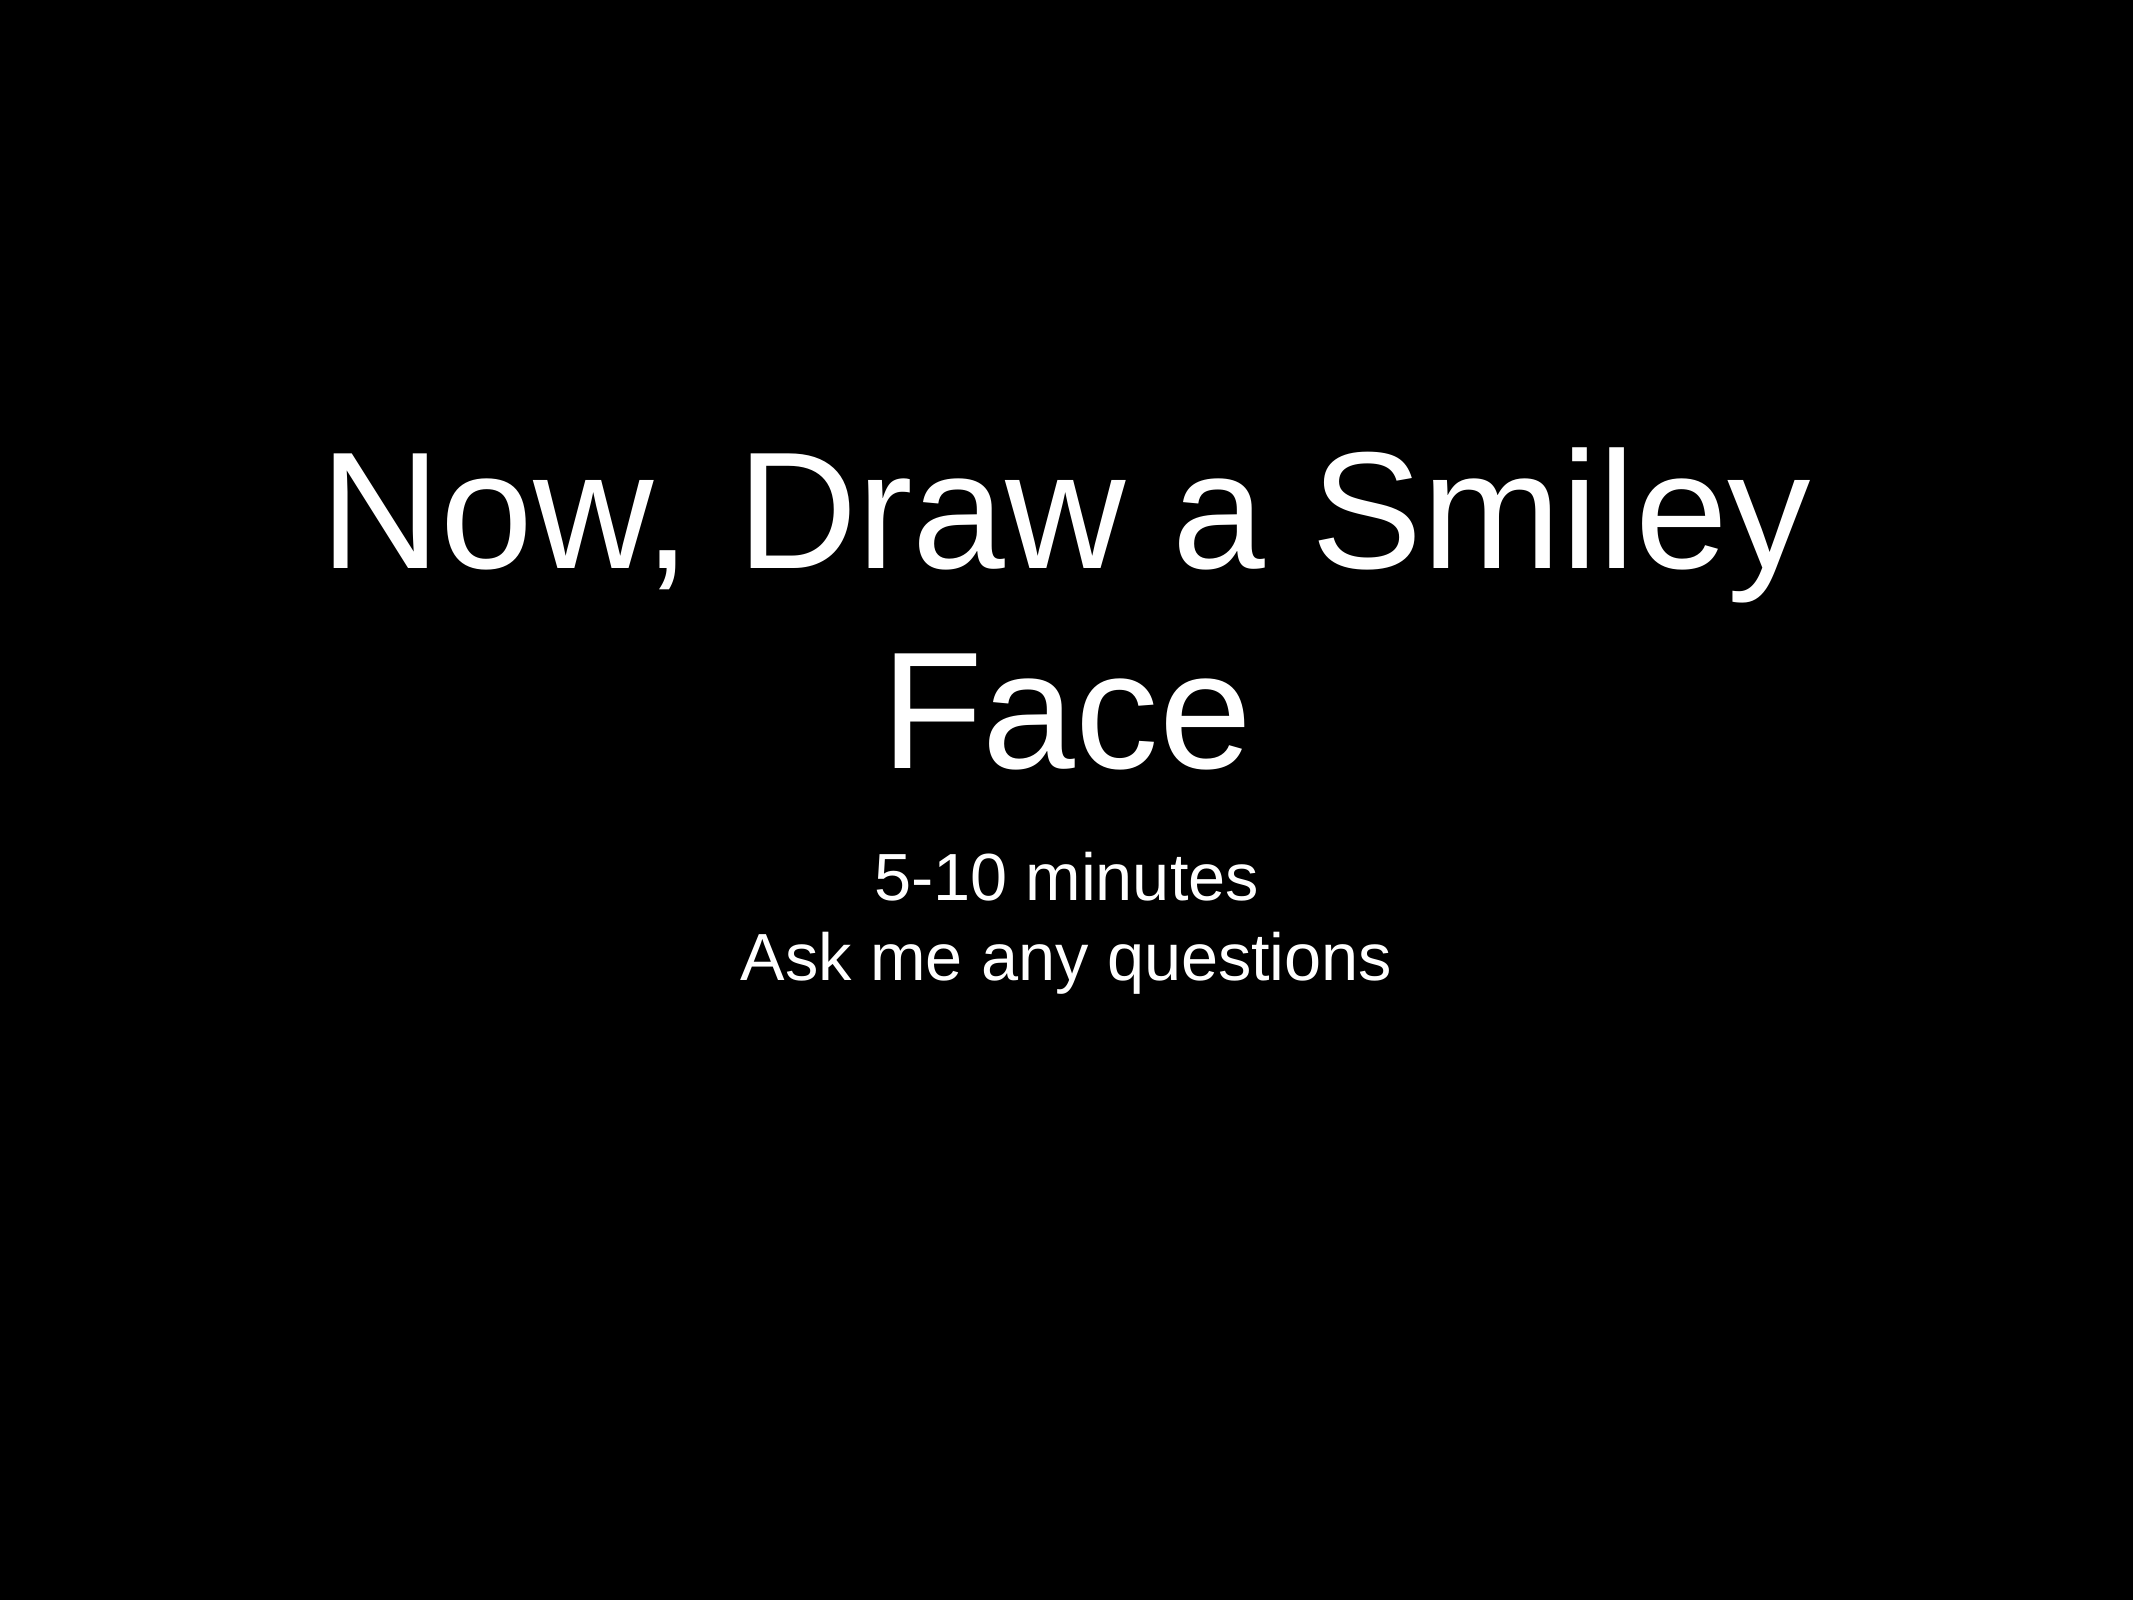

# Now, Draw a Smiley Face
5-10 minutes
Ask me any questions